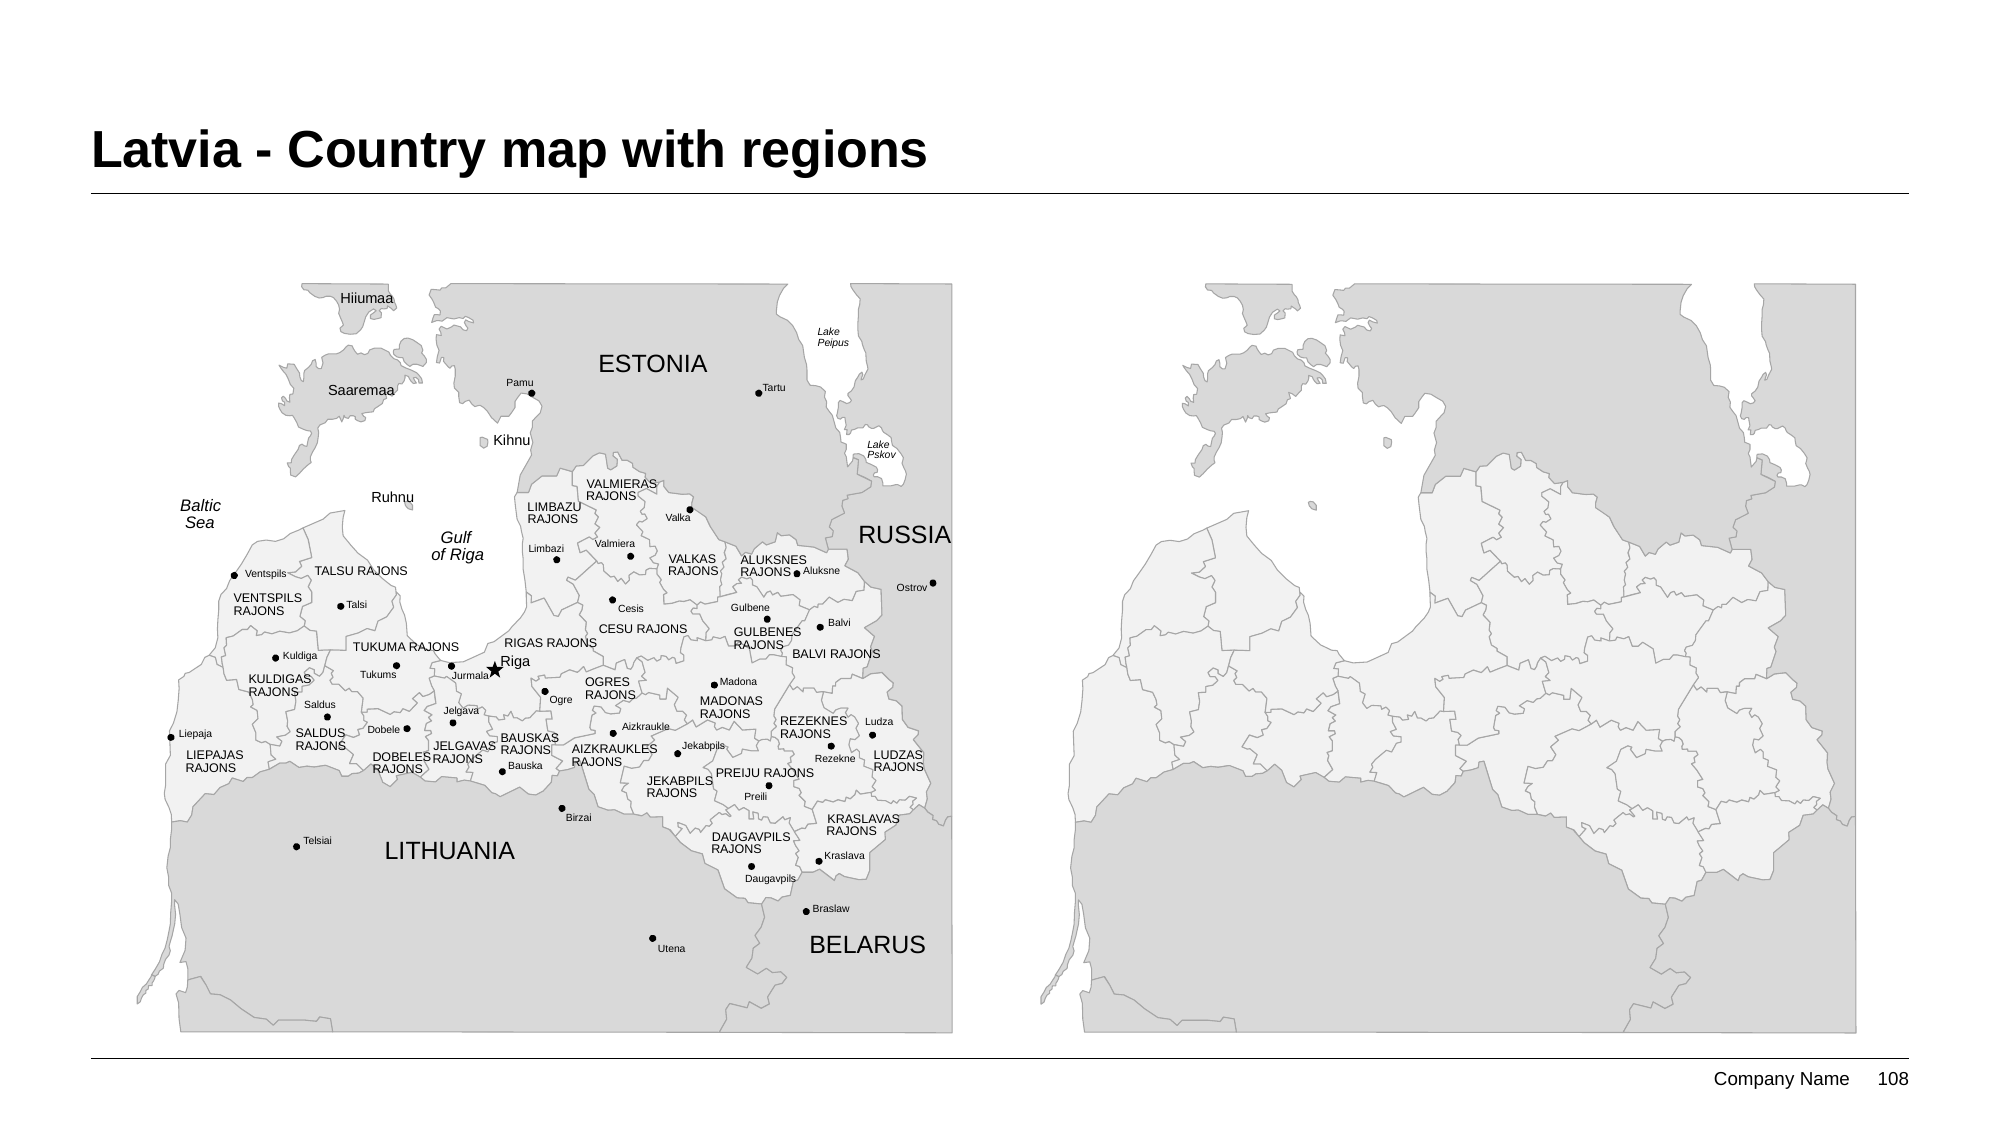

# Latvia - Country map with regions

Hiiumaa
Lake
Peipus
ESTONIA
Pamu
Saaremaa
Tartu

Kihnu
Lake
Pskov

VALMIERAS
Ruhnu
RAJONS
Baltic
LIMBAZU

Valka
RAJONS
Sea
RUSSIA
Gulf
Valmiera
Limbazi
of Riga
VALKAS
ALUKSNES

TALSU RAJONS
RAJONS
Aluksne
RAJONS
Ventspils

Ostrov
VENTSPILS

Talsi
Gulbene
Cesis
RAJONS

Balvi
CESU RAJONS

GULBENES
RIGAS RAJONS
RAJONS
TUKUMA RAJONS
BALVI RAJONS
Kuldiga
Riga

Tukums
Jurmala
KULDIGAS
OGRES
Madona

RAJONS
RAJONS

Ogre
MADONAS
Saldus
Jelgava
RAJONS
REZEKNES

Ludza

Aizkraukle
Dobele
SALDUS

RAJONS
Liepaja
BAUSKAS

RAJONS
JELGAVAS
Jekabpils
AIZKRAUKLES
RAJONS

LUDZAS
LIEPAJAS
DOBELES

RAJONS
Rezekne
RAJONS
Bauska
RAJONS
RAJONS
RAJONS
PREIJU RAJONS

JEKABPILS

RAJONS
Preili

Birzai
KRASLAVAS
RAJONS
DAUGAVPILS
Telsiai
LITHUANIA
RAJONS

Kraslava

Daugavpils
Braslaw

BELARUS

Utena